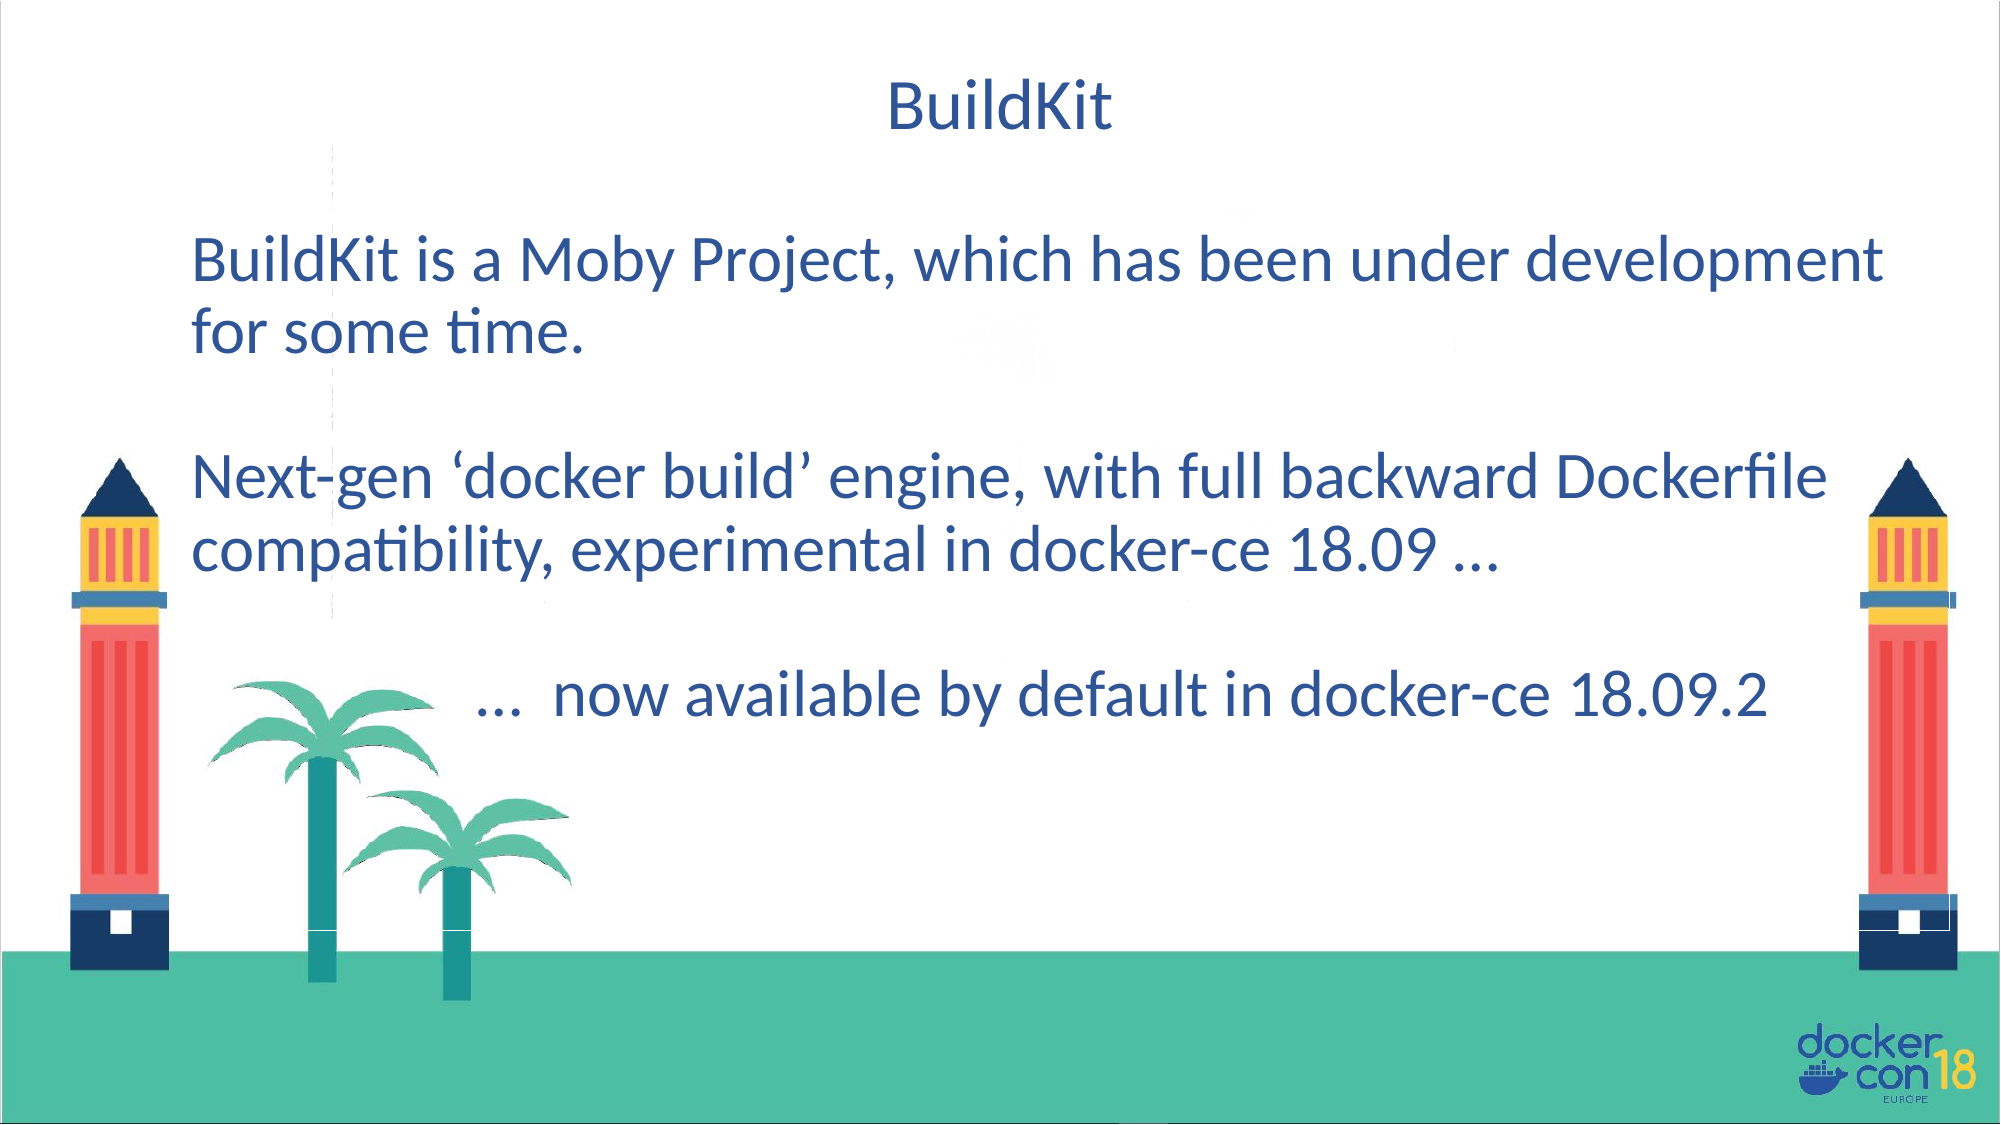

# BuildKit
BuildKit is a Moby Project, which has been under development for some time.

Next-gen ‘docker build’ engine, with full backward Dockerfile compatibility, experimental in docker-ce 18.09 …

                   …  now available by default in docker-ce 18.09.2